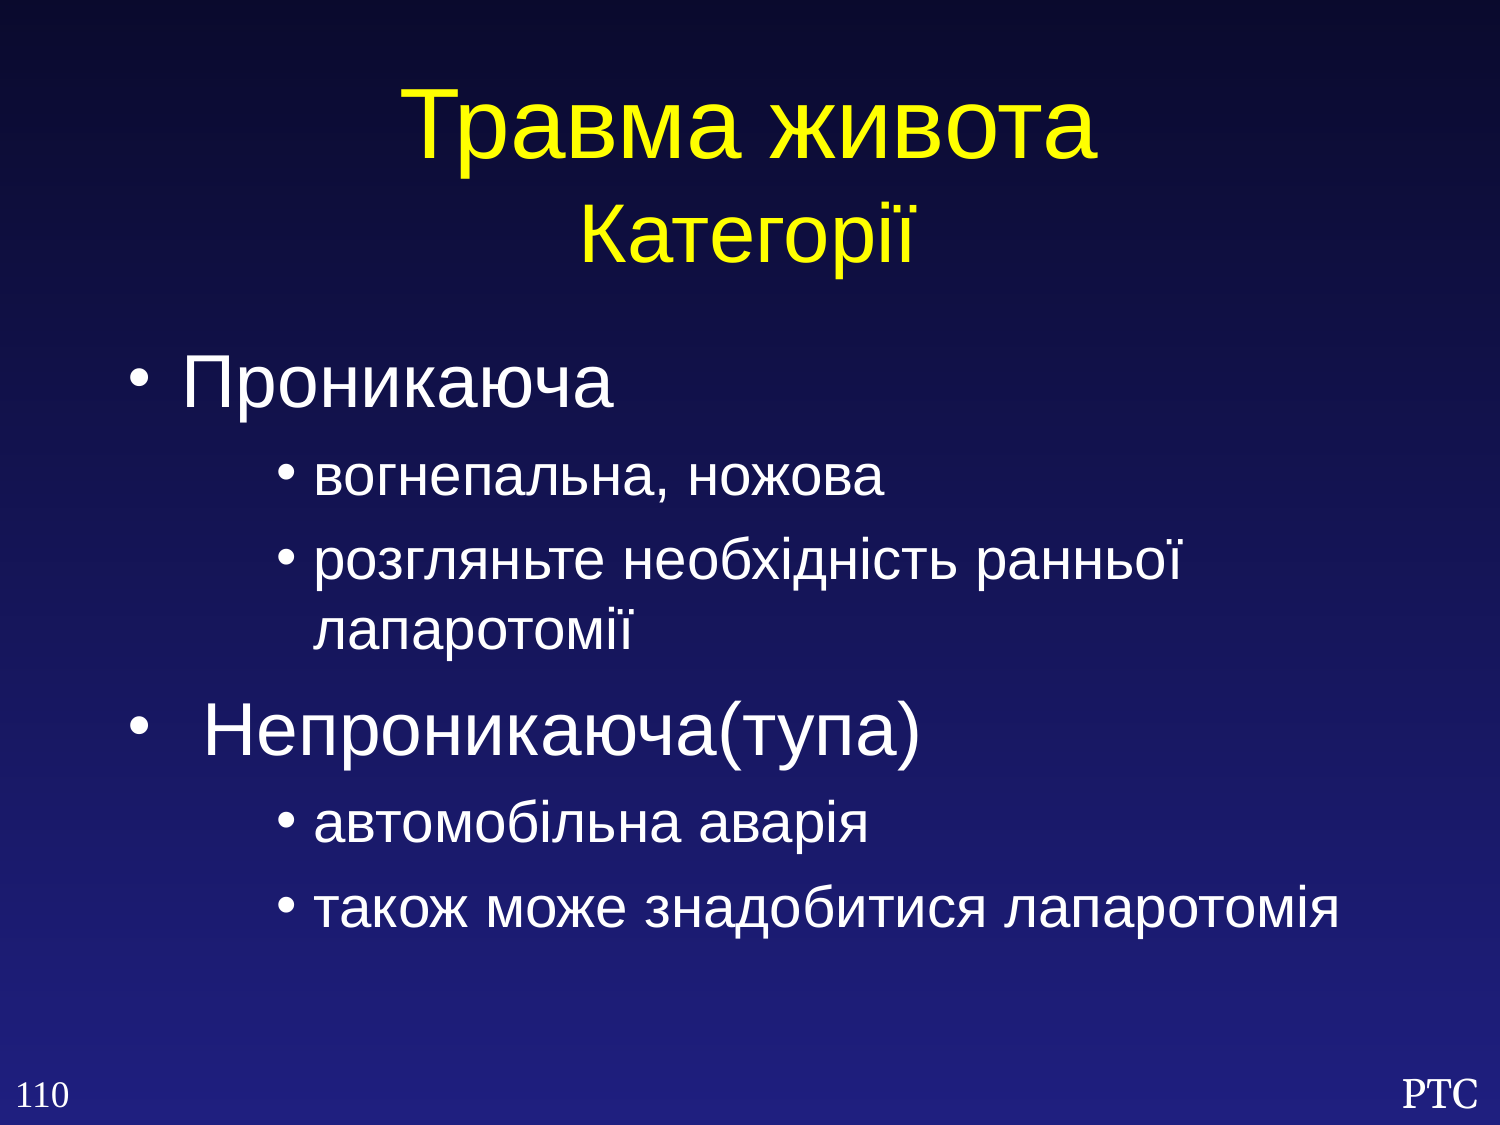

Травма живота
Категорії
Проникаюча
вогнепальна, ножова
розгляньте необхідність ранньої лапаротомії
 Непроникаюча(тупа)
автомобільна аварія
також може знадобитися лапаротомія
110